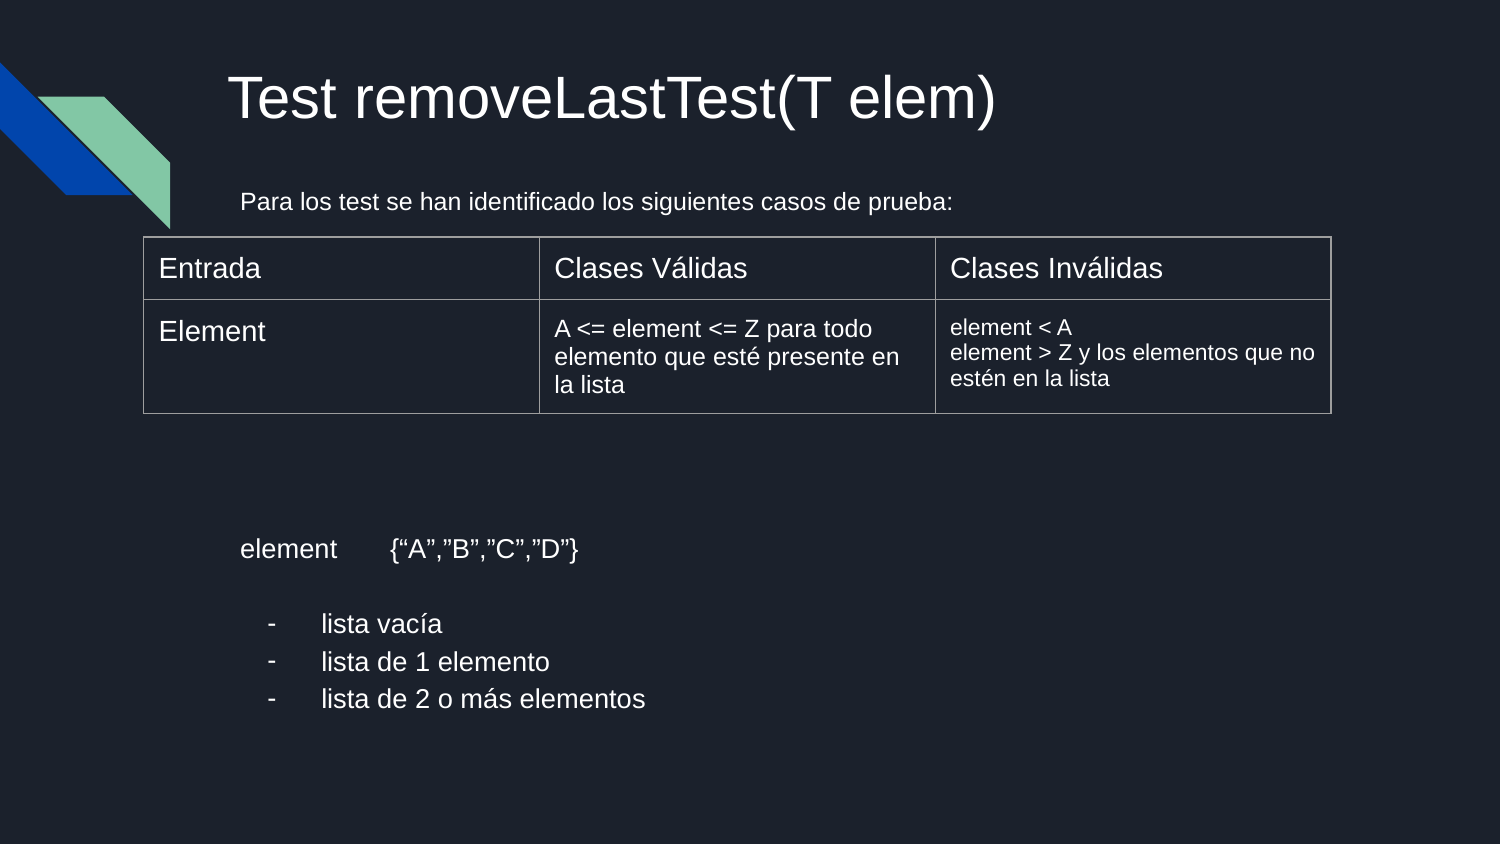

# Test removeLastTest(T elem)

Para los test se han identificado los siguientes casos de prueba:

element 	{“A”,”B”,”C”,”D”}

lista vacía
lista de 1 elemento
lista de 2 o más elementos

| Entrada | Clases Válidas | Clases Inválidas |
| --- | --- | --- |
| Element | A <= element <= Z para todo elemento que esté presente en la lista | element < A element > Z y los elementos que no estén en la lista |